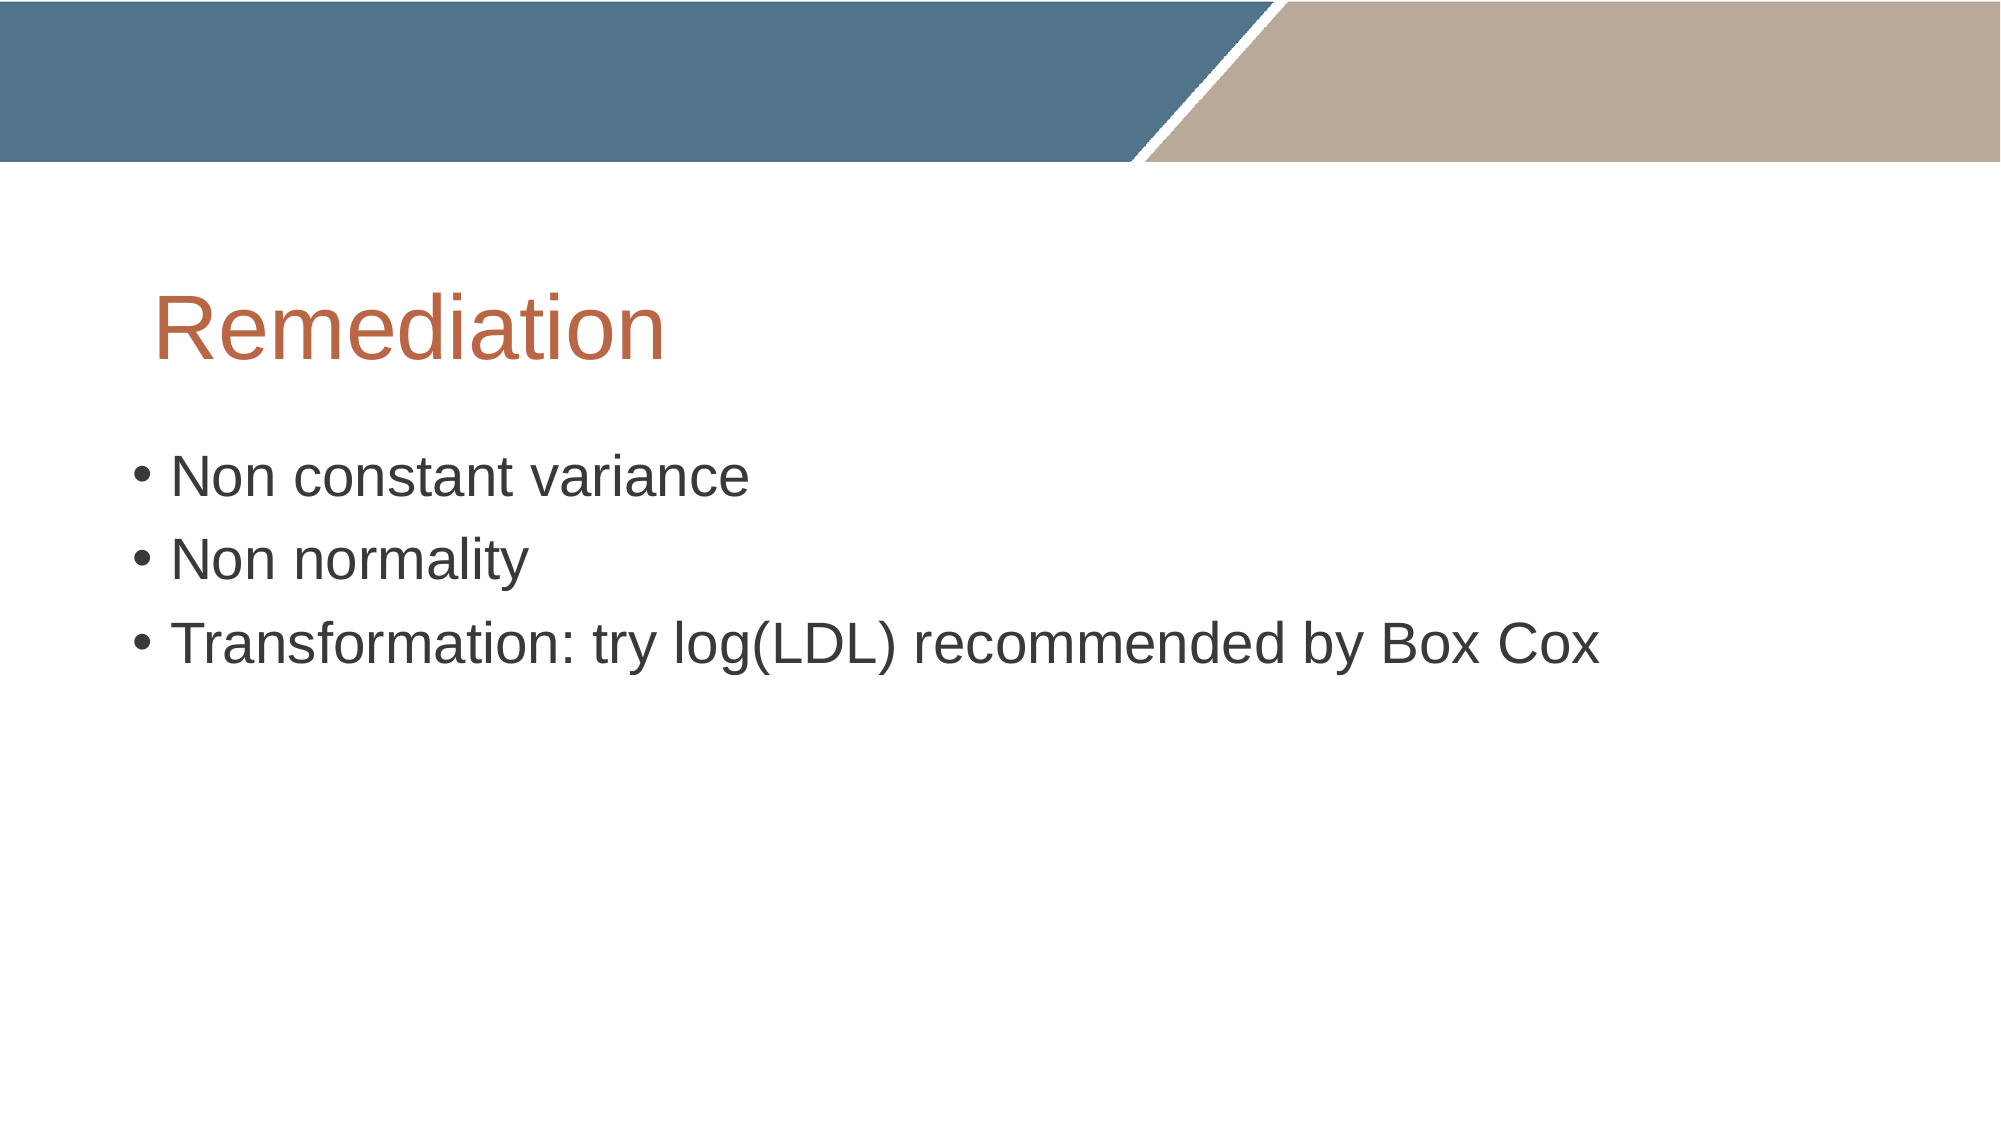

# Remediation
Non constant variance
Non normality
Transformation: try log(LDL) recommended by Box Cox